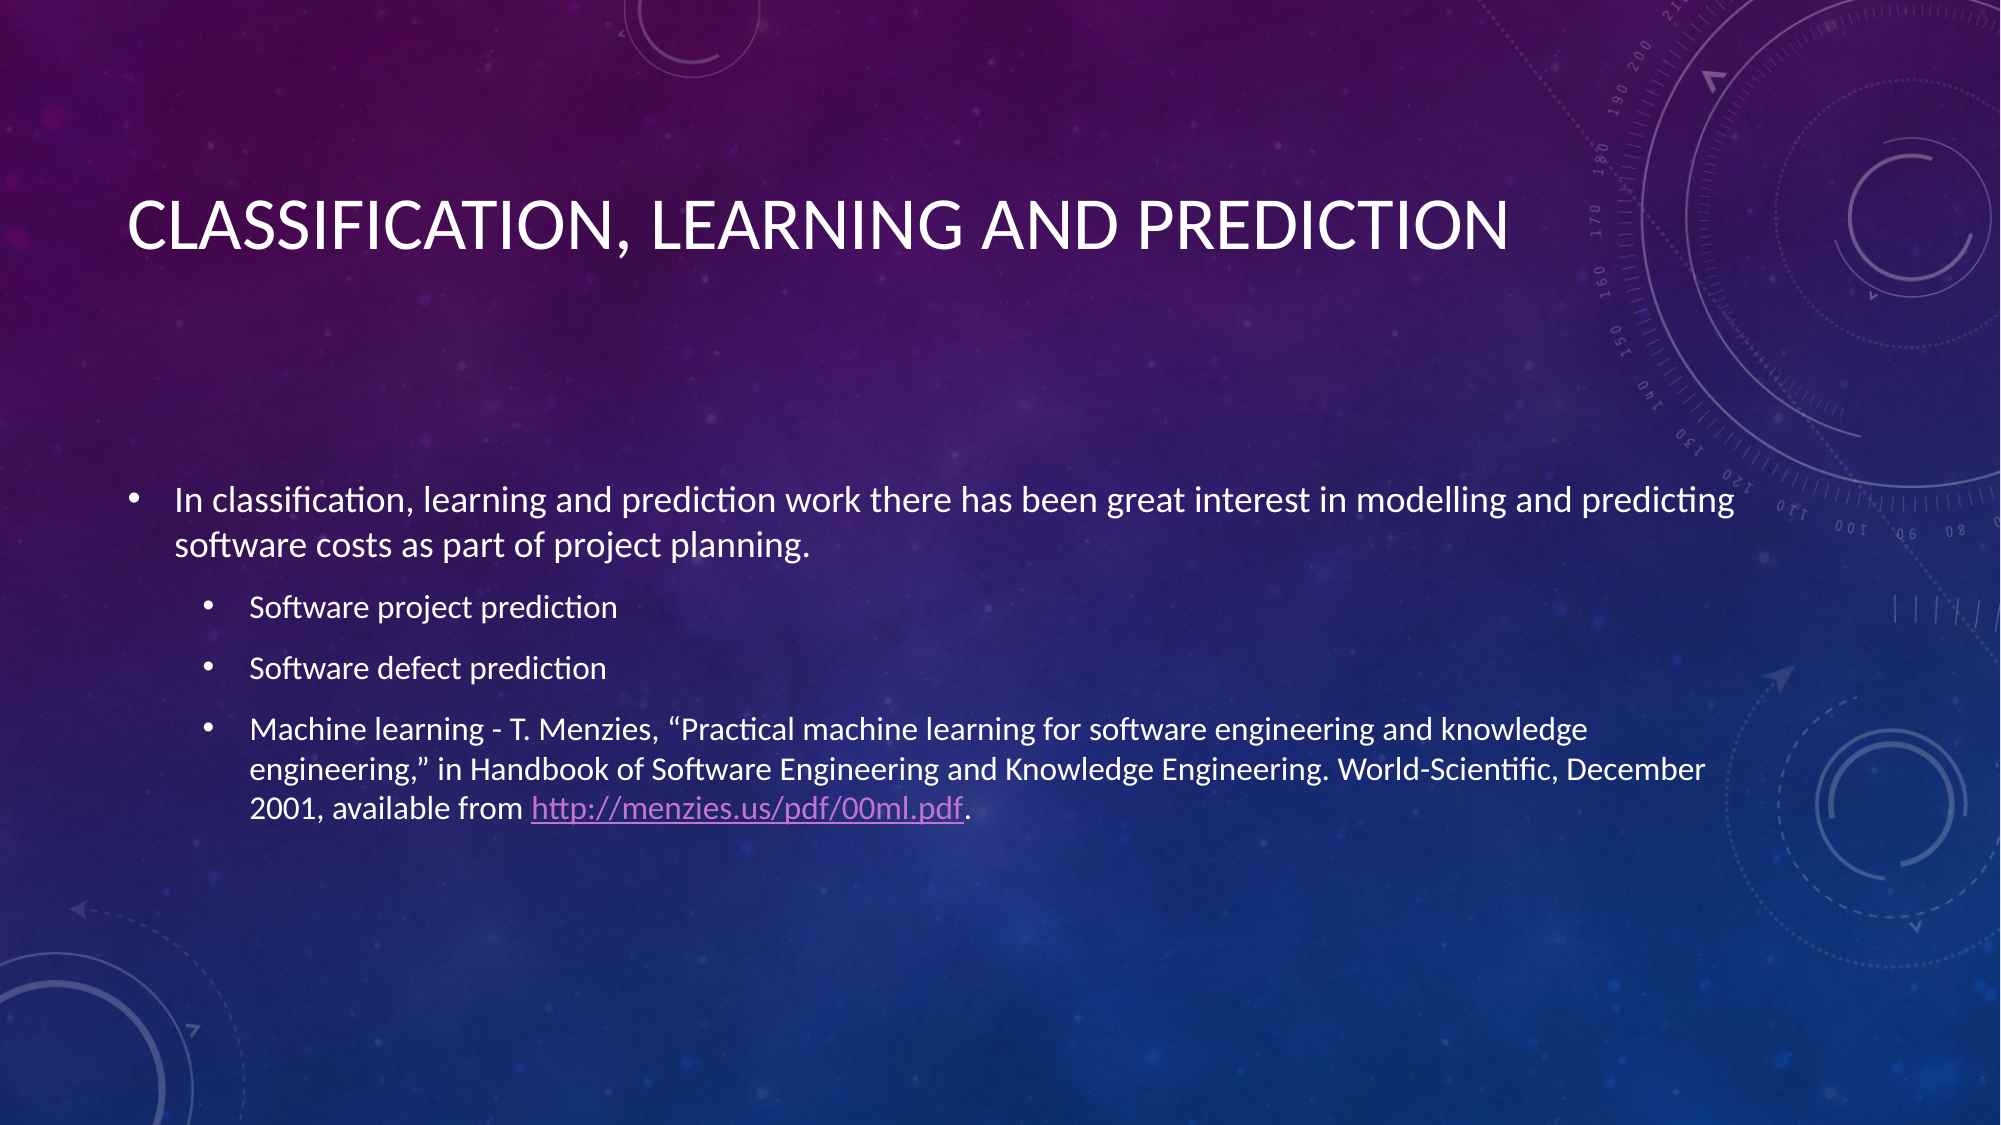

# Classification, learning and prediction
In classification, learning and prediction work there has been great interest in modelling and predicting software costs as part of project planning.
Software project prediction
Software defect prediction
Machine learning - T. Menzies, “Practical machine learning for software engineering and knowledge engineering,” in Handbook of Software Engineering and Knowledge Engineering. World-Scientific, December 2001, available from http://menzies.us/pdf/00ml.pdf.